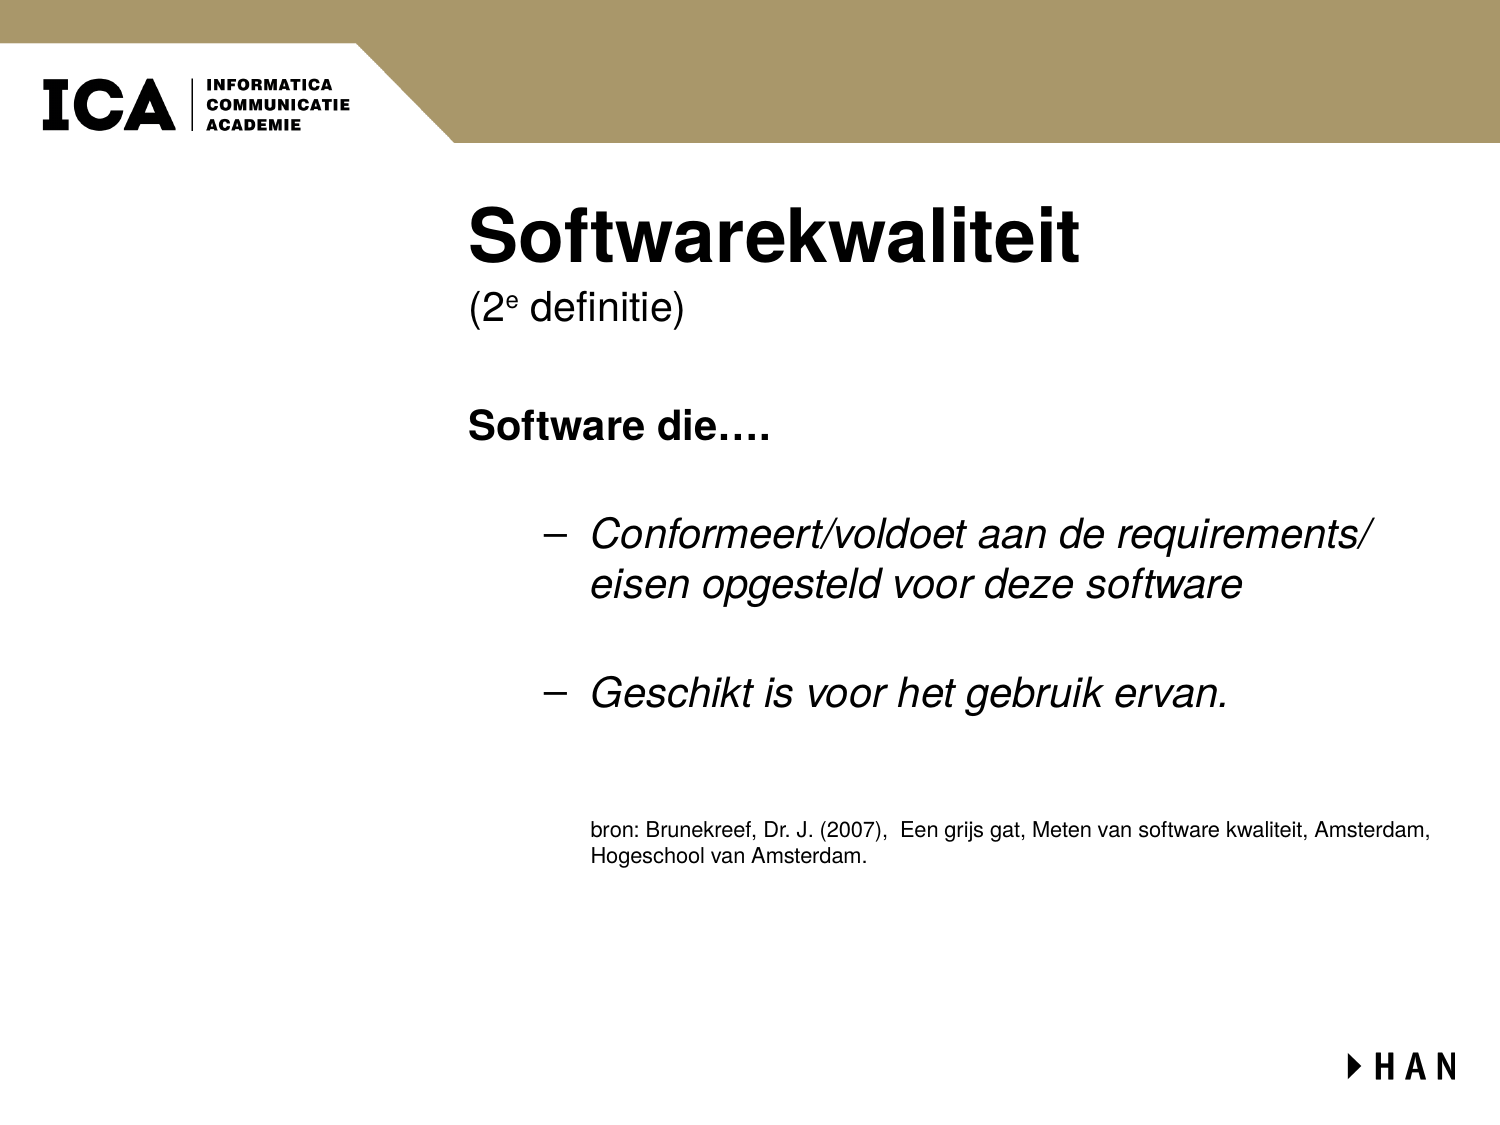

# Softwarekwaliteit
(2e definitie)

Software die….
Conformeert/voldoet aan de requirements/ eisen opgesteld voor deze software
Geschikt is voor het gebruik ervan.
bron: Brunekreef, Dr. J. (2007),  Een grijs gat, Meten van software kwaliteit, Amsterdam, Hogeschool van Amsterdam.